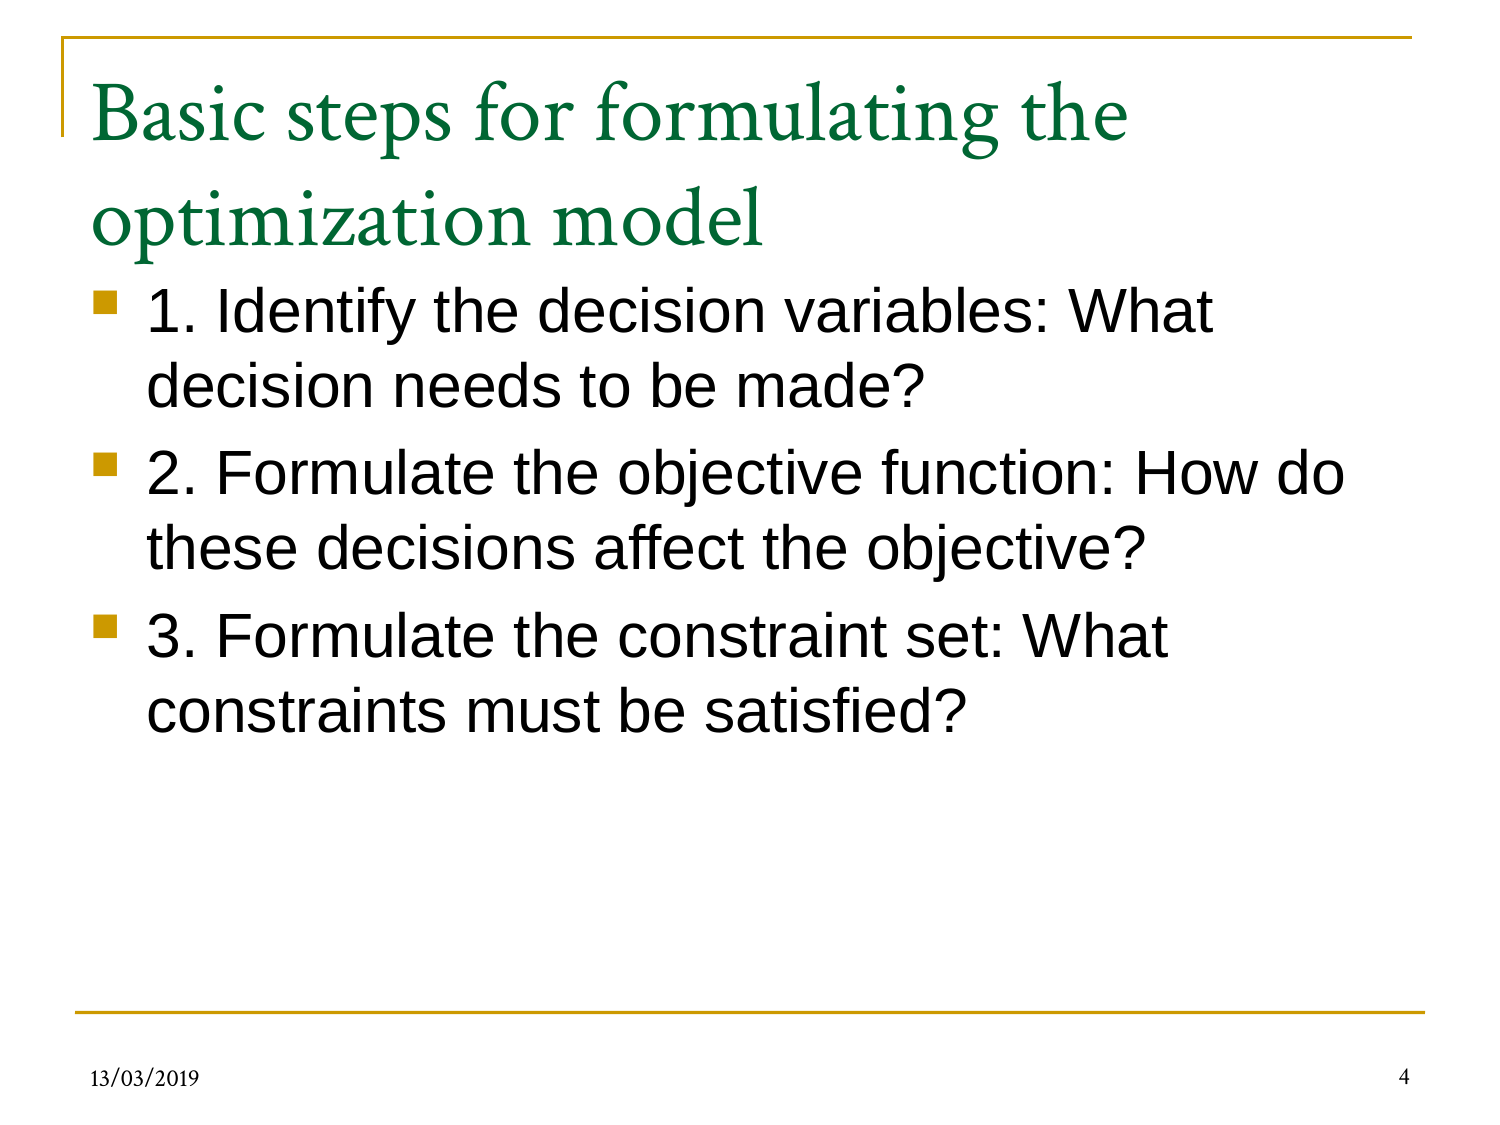

# Basic steps for formulating the optimization model
1. Identify the decision variables: What decision needs to be made?
2. Formulate the objective function: How do these decisions affect the objective?
3. Formulate the constraint set: What constraints must be satisfied?

13/03/2019
4